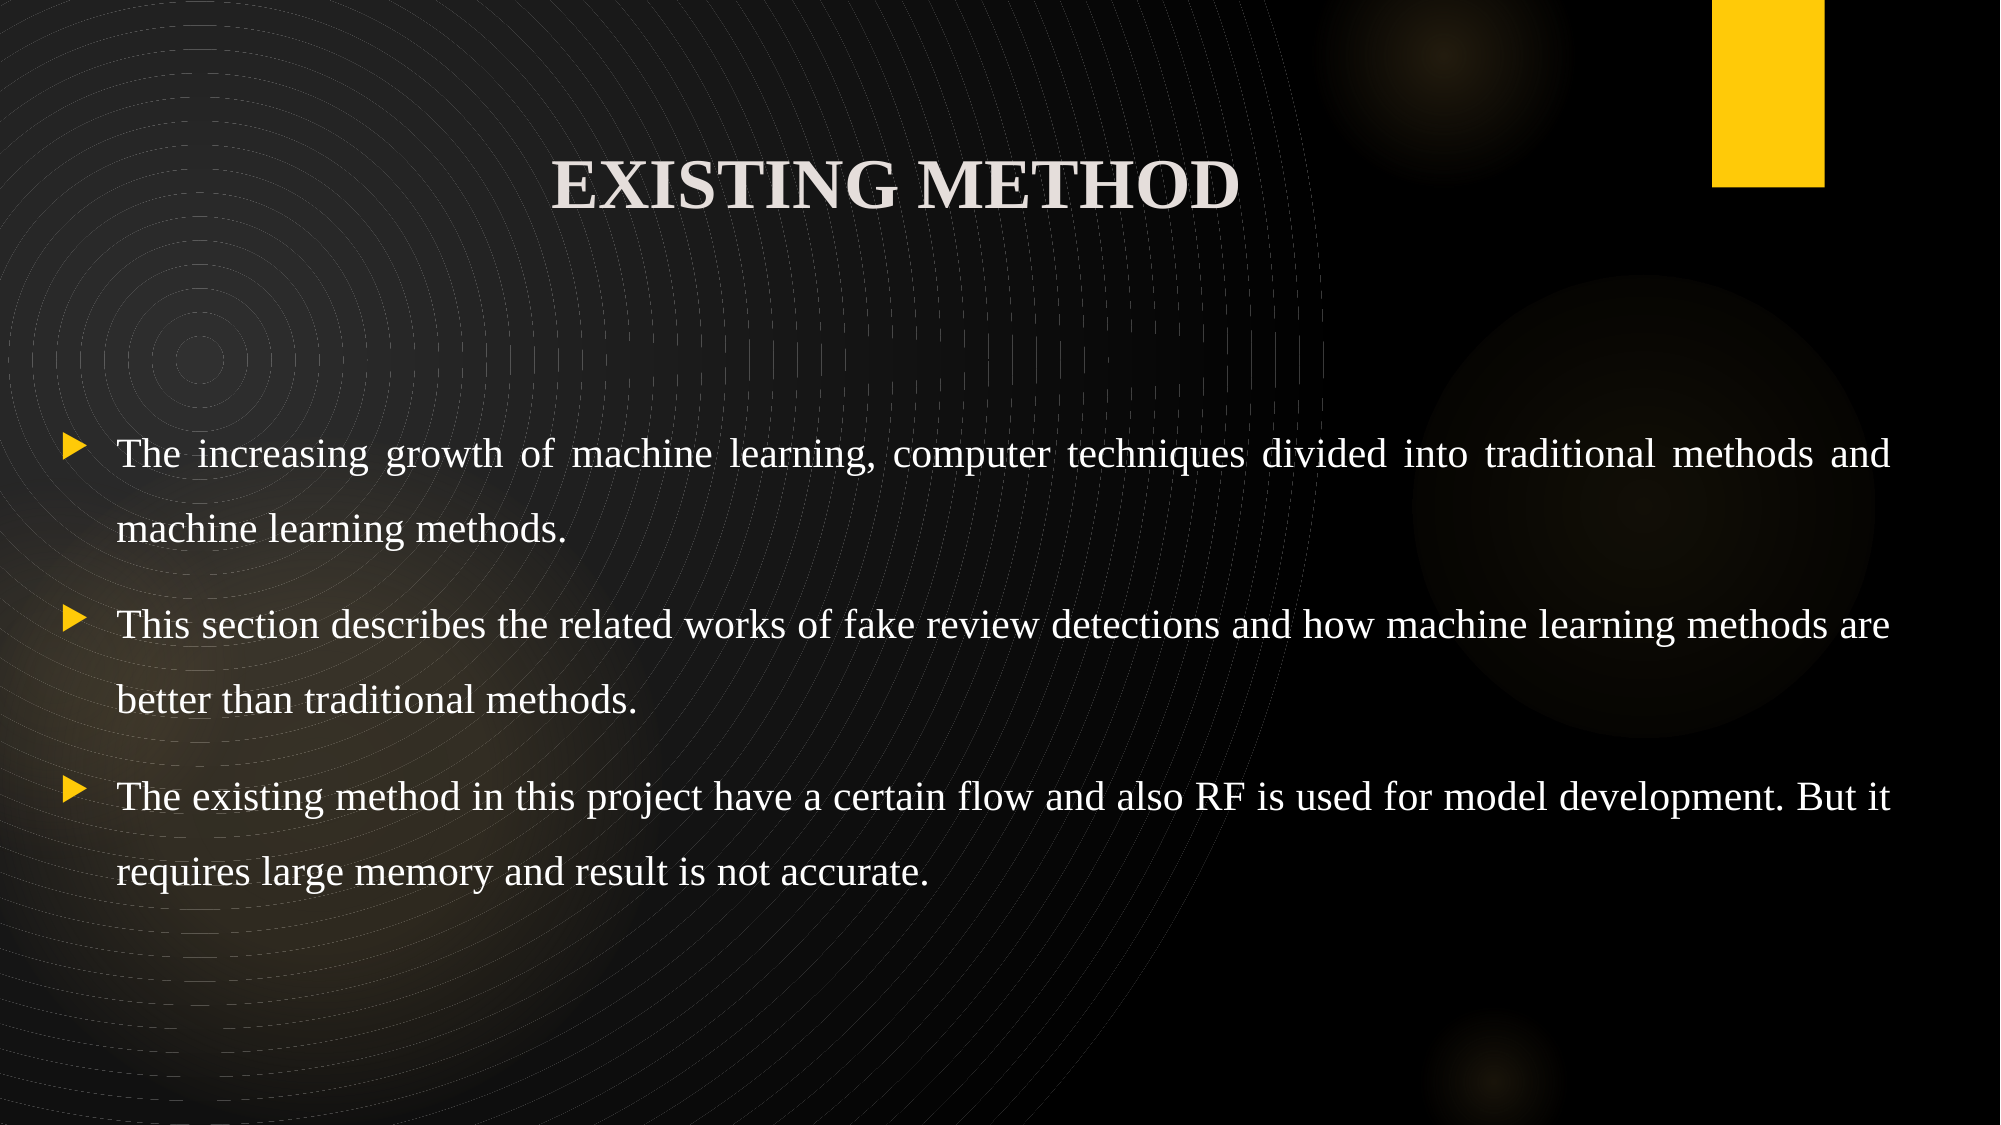

# EXISTING METHOD
The increasing growth of machine learning, computer techniques divided into traditional methods and machine learning methods.
This section describes the related works of fake review detections and how machine learning methods are better than traditional methods.
The existing method in this project have a certain flow and also RF is used for model development. But it requires large memory and result is not accurate.